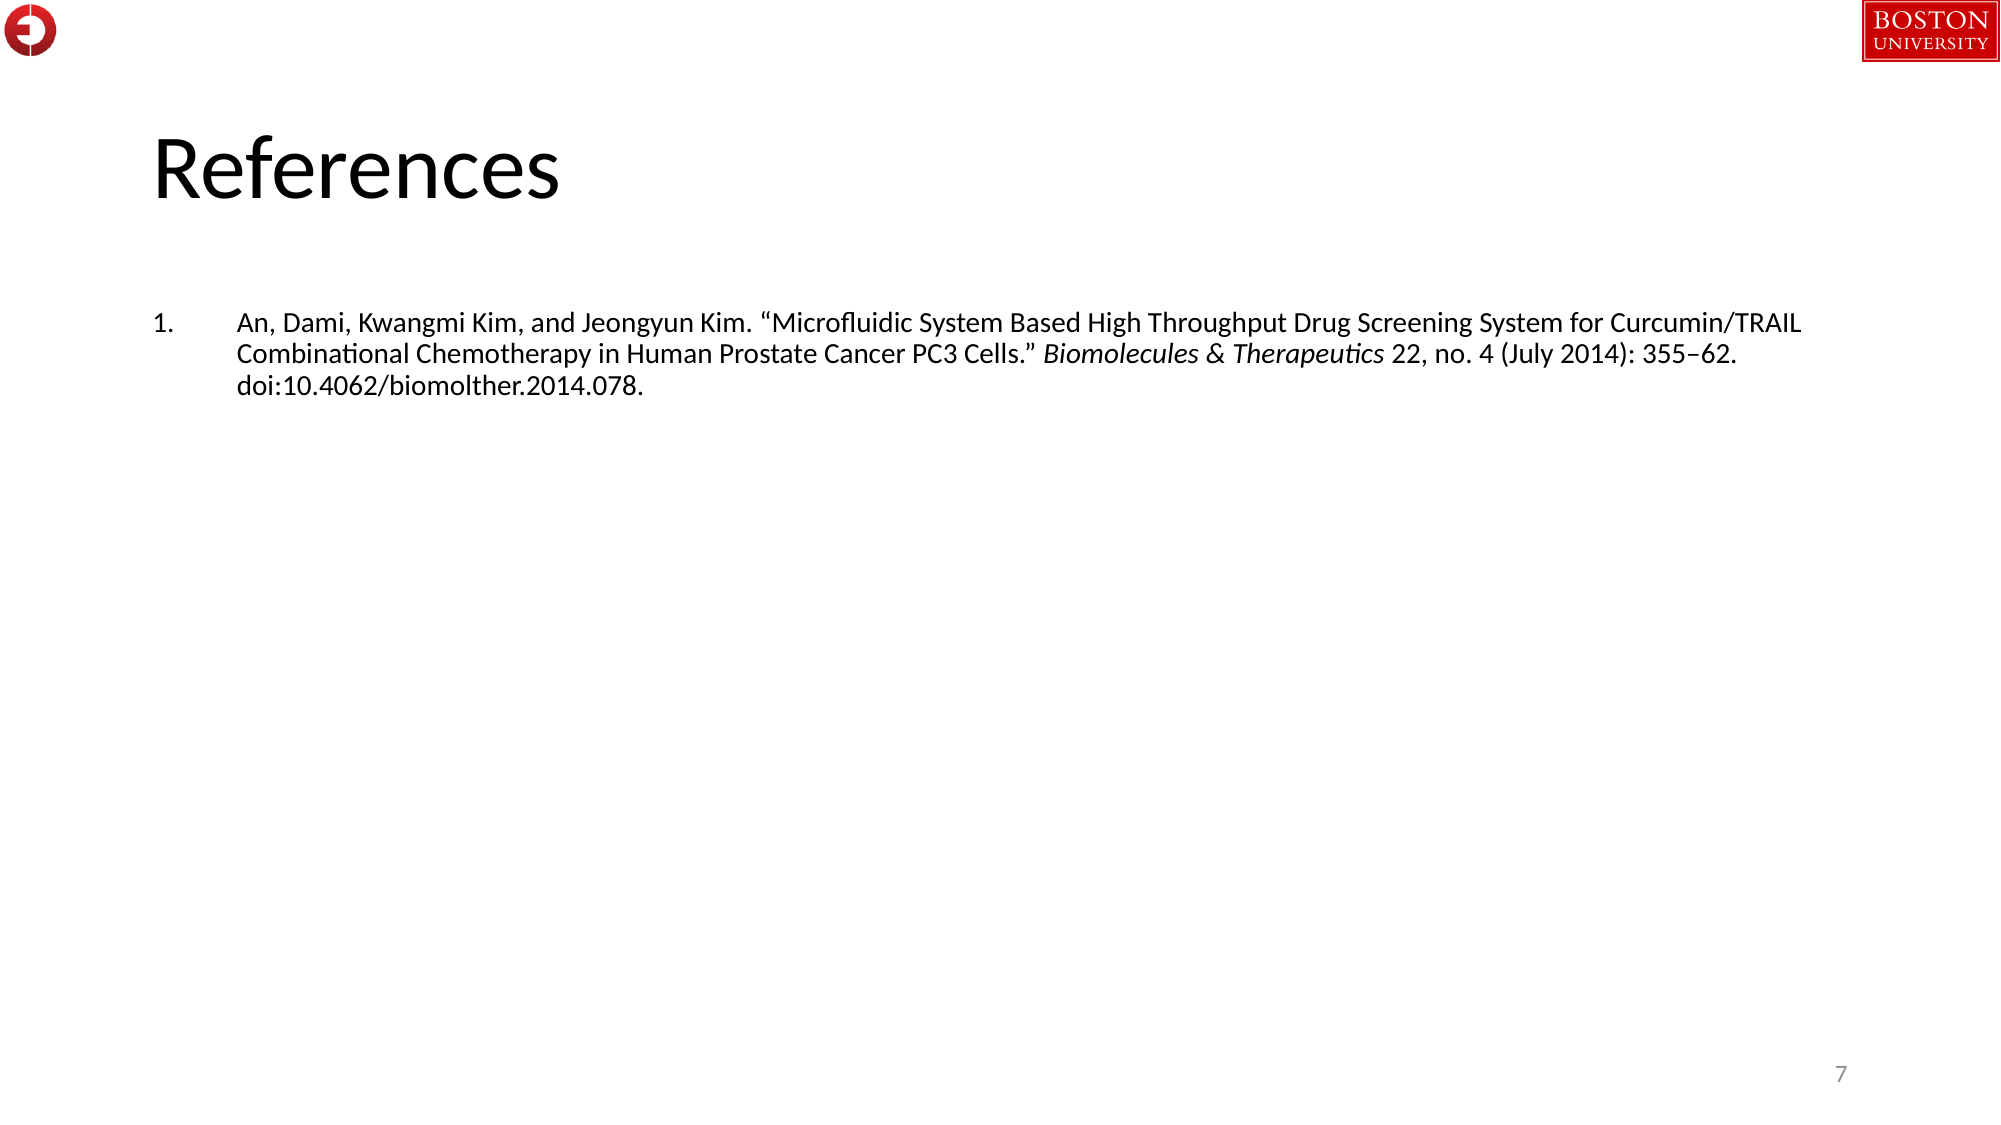

# References
An, Dami, Kwangmi Kim, and Jeongyun Kim. “Microfluidic System Based High Throughput Drug Screening System for Curcumin/TRAIL Combinational Chemotherapy in Human Prostate Cancer PC3 Cells.” Biomolecules & Therapeutics 22, no. 4 (July 2014): 355–62. doi:10.4062/biomolther.2014.078.
7